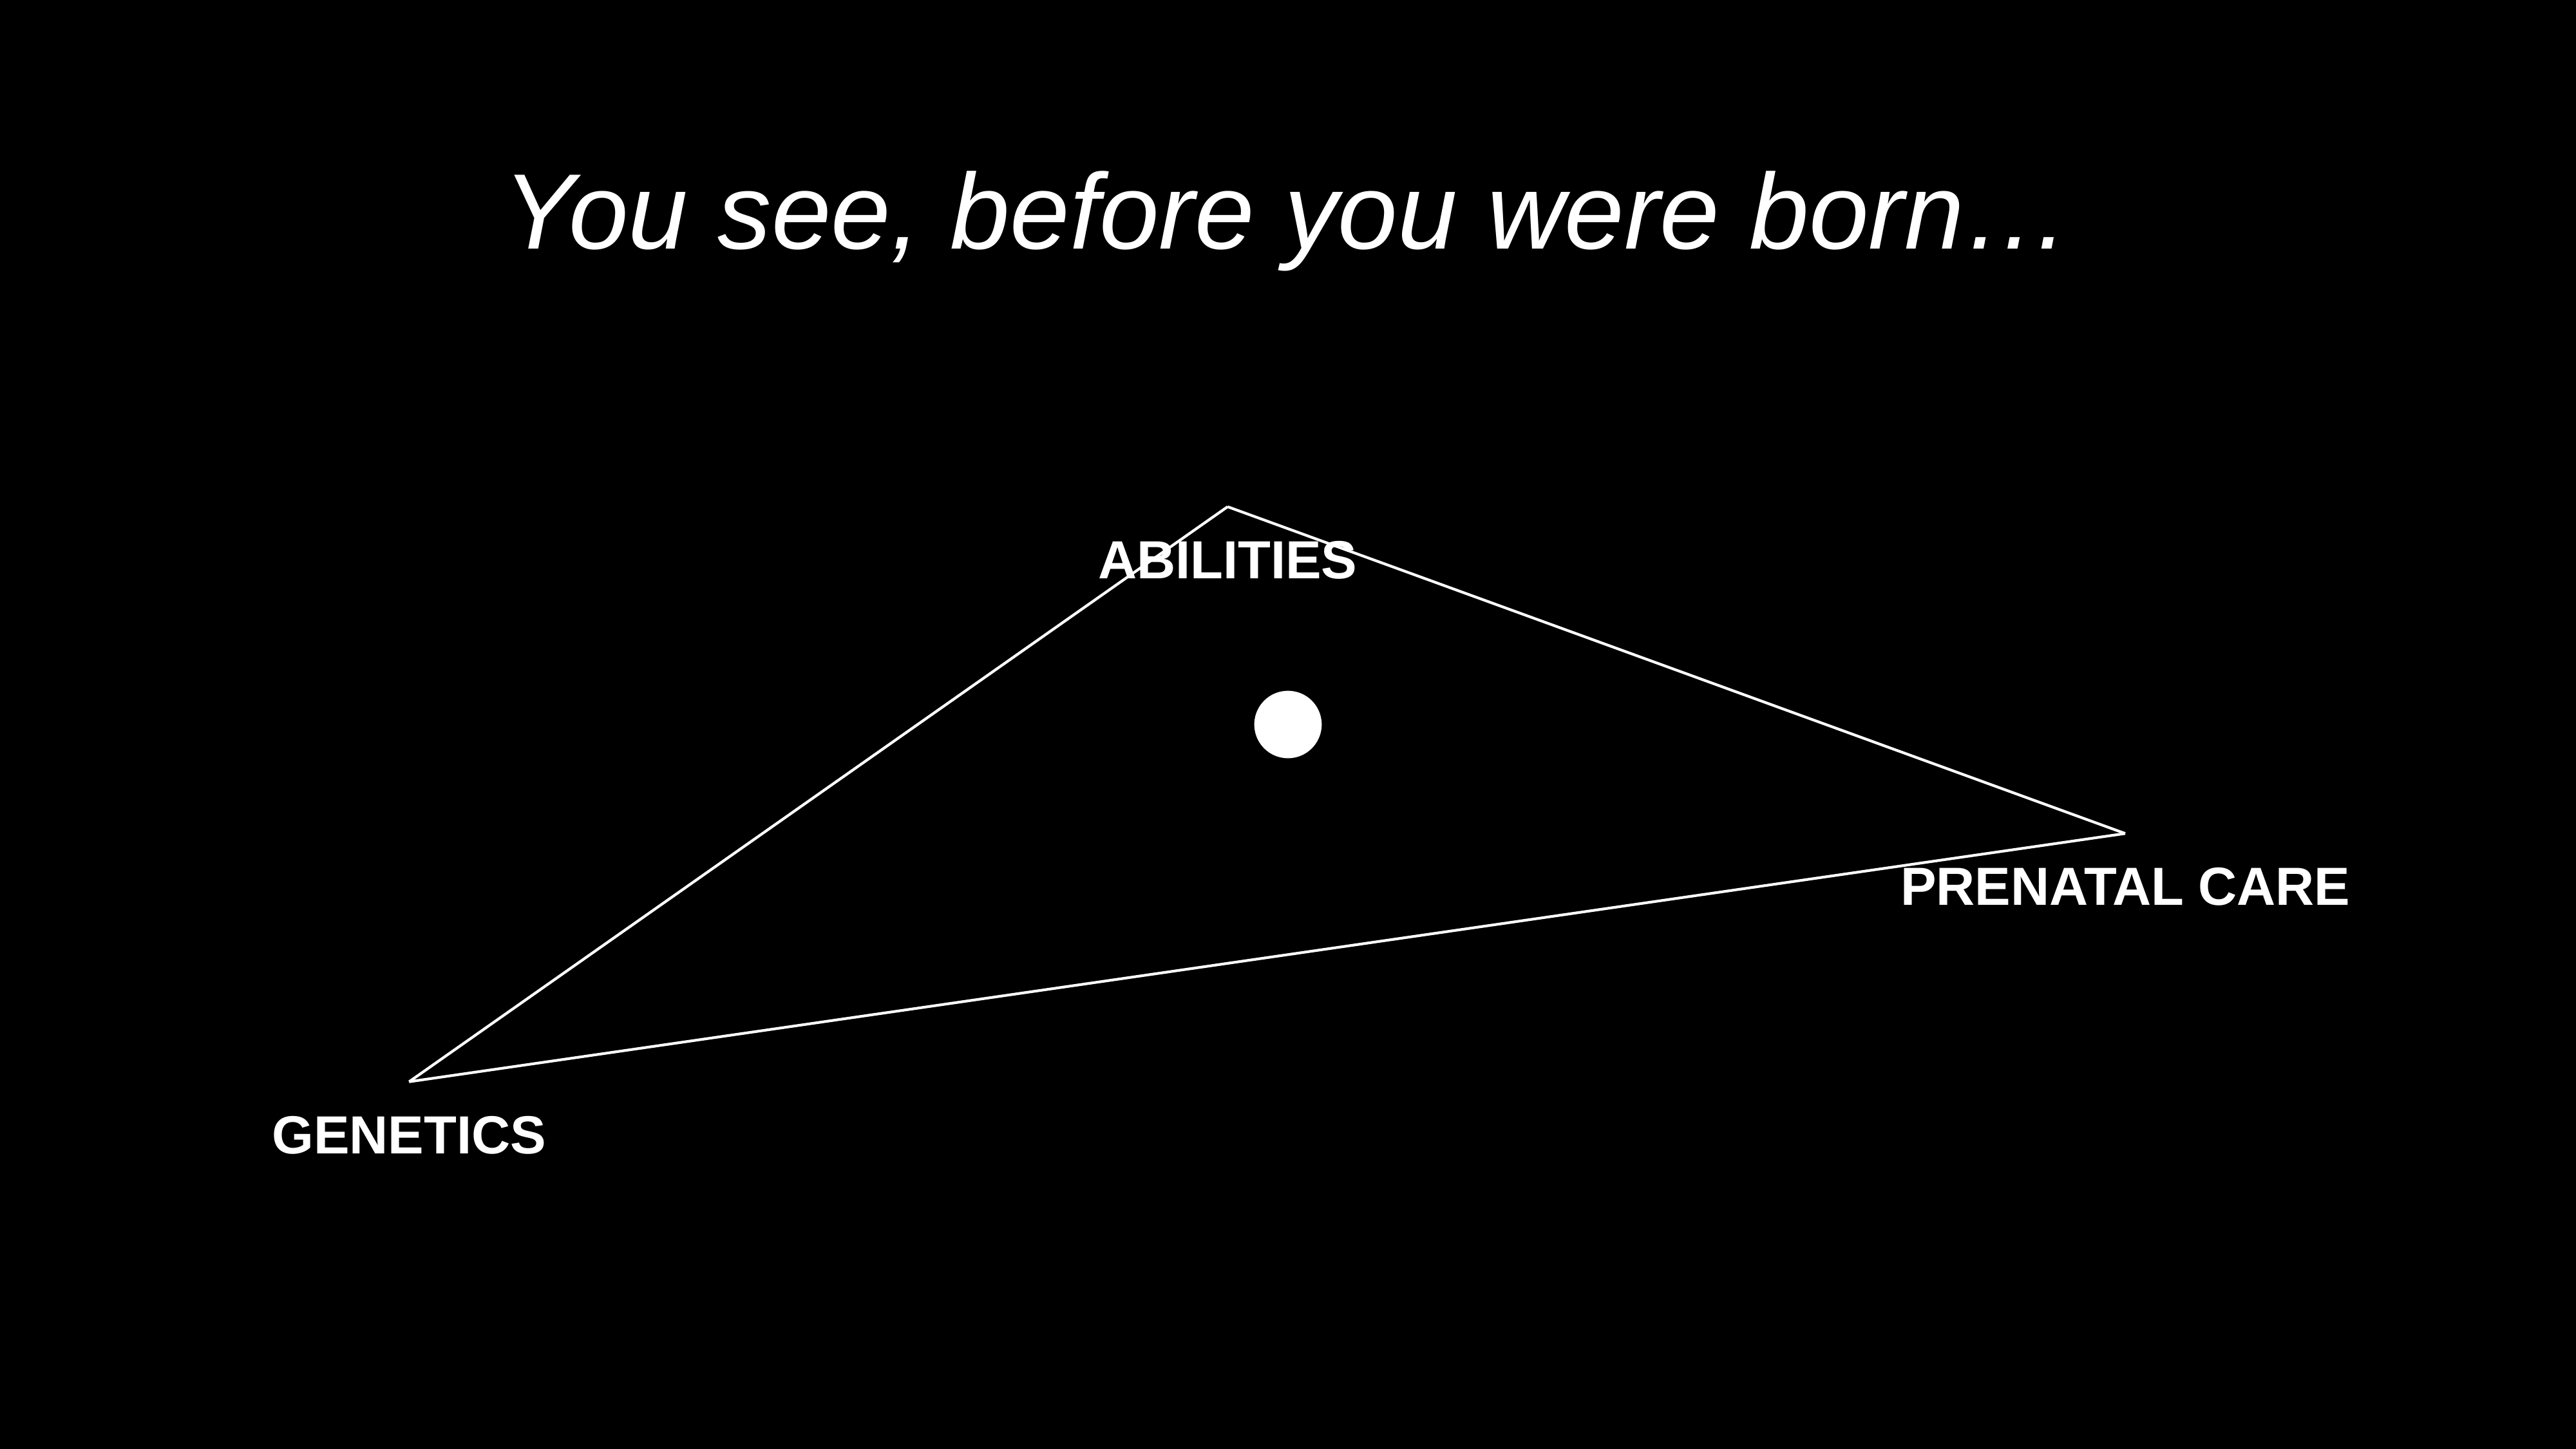

You see, before you were born…
Abilities

Prenatal Care
Genetics